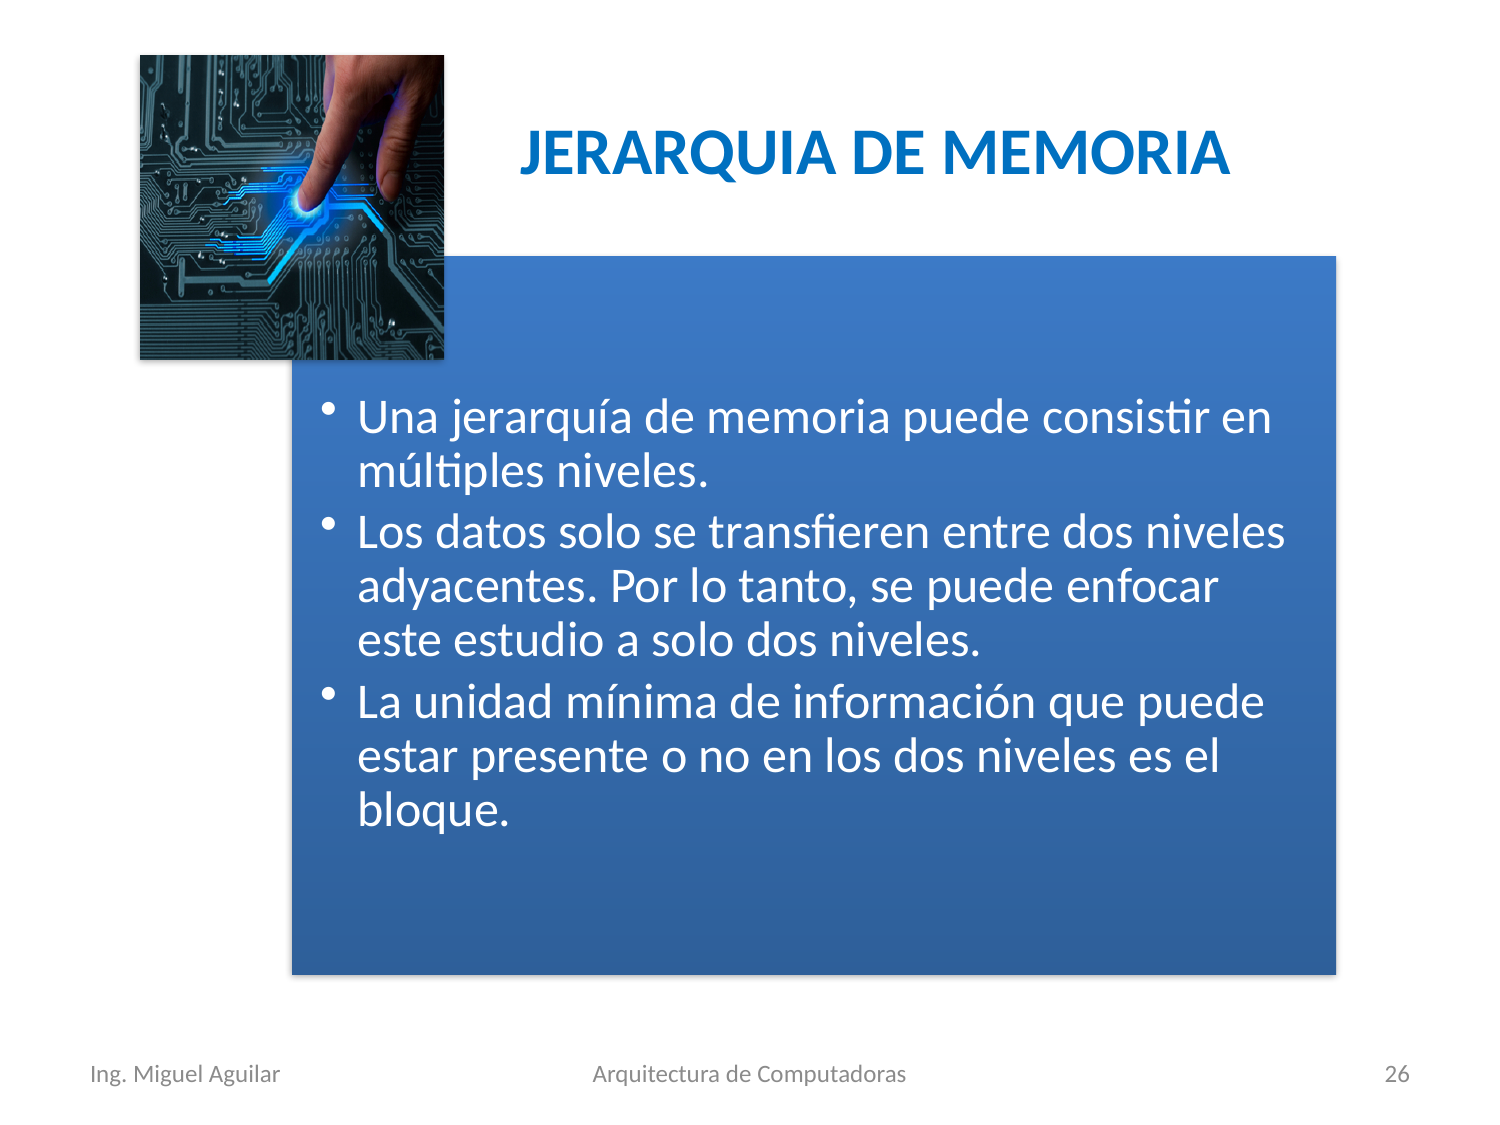

Una jerarquía de memoria puede consistir en múltiples niveles.
Los datos solo se transfieren entre dos niveles adyacentes. Por lo tanto, se puede enfocar este estudio a solo dos niveles.
La unidad mínima de información que puede estar presente o no en los dos niveles es el bloque.
JERARQUIA DE MEMORIA
Ing. Miguel Aguilar
Arquitectura de Computadoras
26